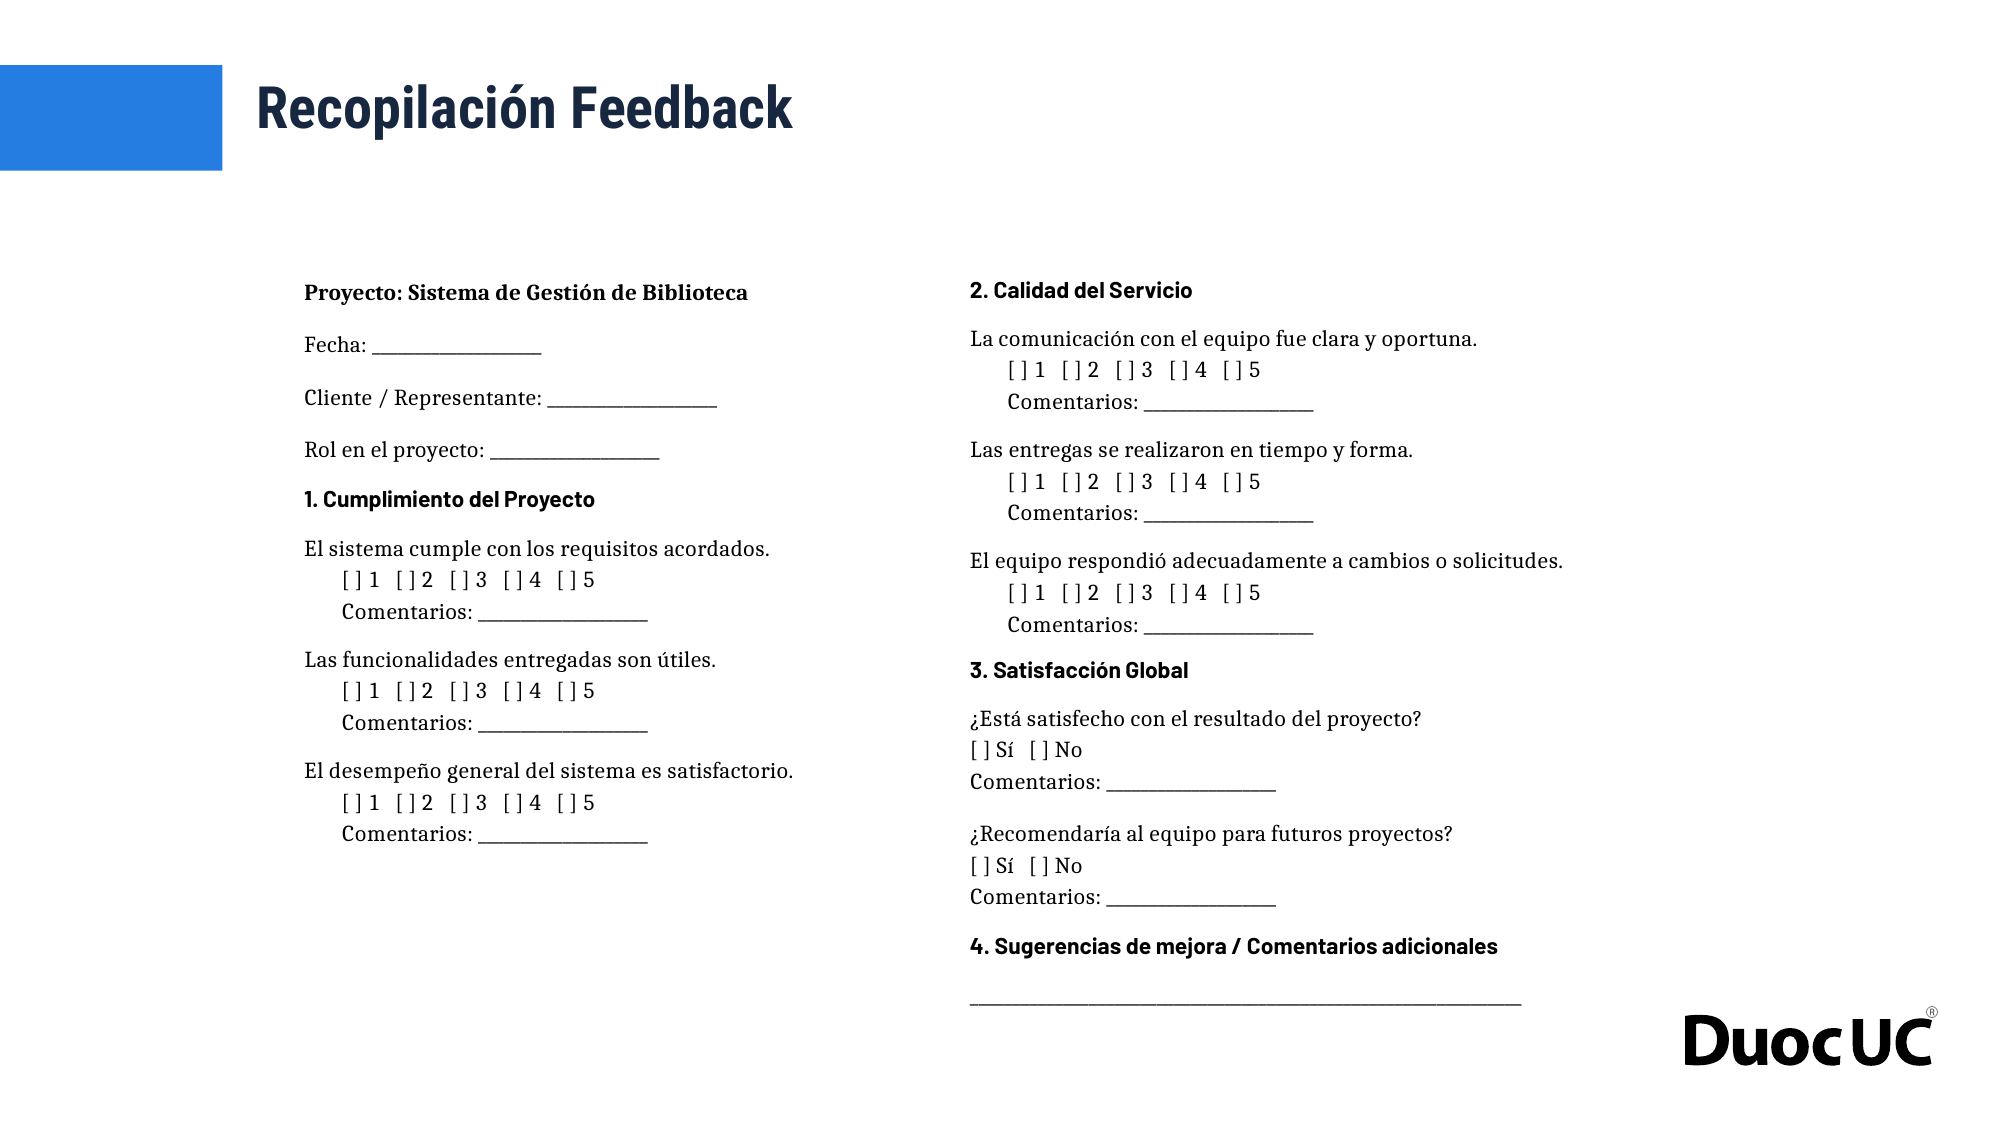

# Recopilación Feedback
Proyecto: Sistema de Gestión de Biblioteca
Fecha: ____________________
Cliente / Representante: ____________________
Rol en el proyecto: ____________________
1. Cumplimiento del Proyecto
El sistema cumple con los requisitos acordados.
[ ] 1   [ ] 2   [ ] 3   [ ] 4   [ ] 5
Comentarios: ____________________
Las funcionalidades entregadas son útiles.
[ ] 1   [ ] 2   [ ] 3   [ ] 4   [ ] 5
Comentarios: ____________________
El desempeño general del sistema es satisfactorio.
[ ] 1   [ ] 2   [ ] 3   [ ] 4   [ ] 5
Comentarios: ____________________
2. Calidad del Servicio
La comunicación con el equipo fue clara y oportuna.
[ ] 1   [ ] 2   [ ] 3   [ ] 4   [ ] 5
Comentarios: ____________________
Las entregas se realizaron en tiempo y forma.
[ ] 1   [ ] 2   [ ] 3   [ ] 4   [ ] 5
Comentarios: ____________________
El equipo respondió adecuadamente a cambios o solicitudes.
[ ] 1   [ ] 2   [ ] 3   [ ] 4   [ ] 5
Comentarios: ____________________
3. Satisfacción Global
¿Está satisfecho con el resultado del proyecto?
[ ] Sí   [ ] No
Comentarios: ____________________
¿Recomendaría al equipo para futuros proyectos?
[ ] Sí   [ ] No
Comentarios: ____________________
4. Sugerencias de mejora / Comentarios adicionales
_________________________________________________________________